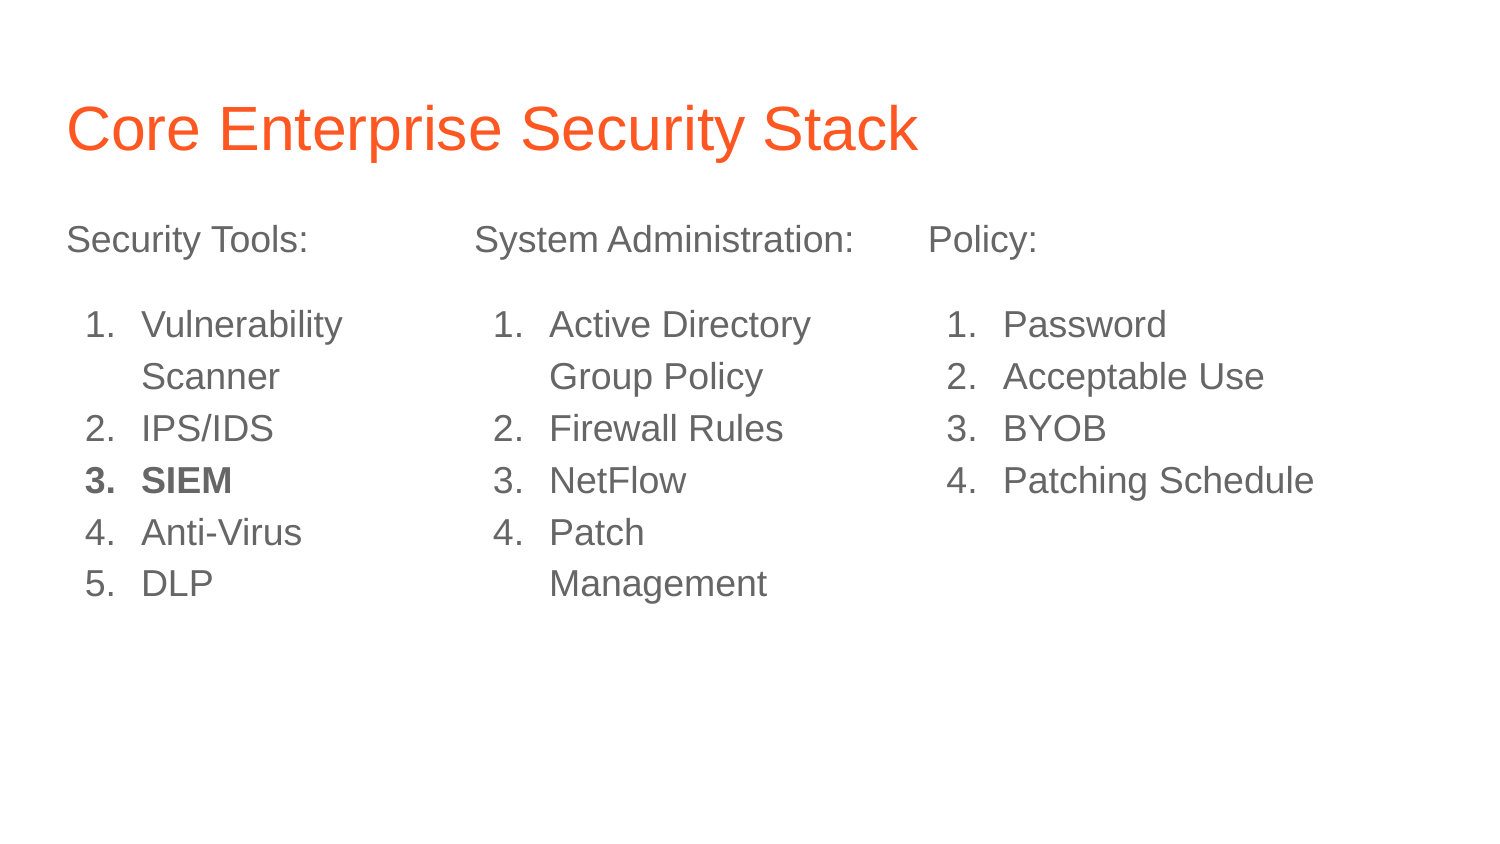

# Core Enterprise Security Stack
Security Tools:
Vulnerability Scanner
IPS/IDS
SIEM
Anti-Virus
DLP
System Administration:
Active Directory Group Policy
Firewall Rules
NetFlow
Patch Management
Policy:
Password
Acceptable Use
BYOB
Patching Schedule